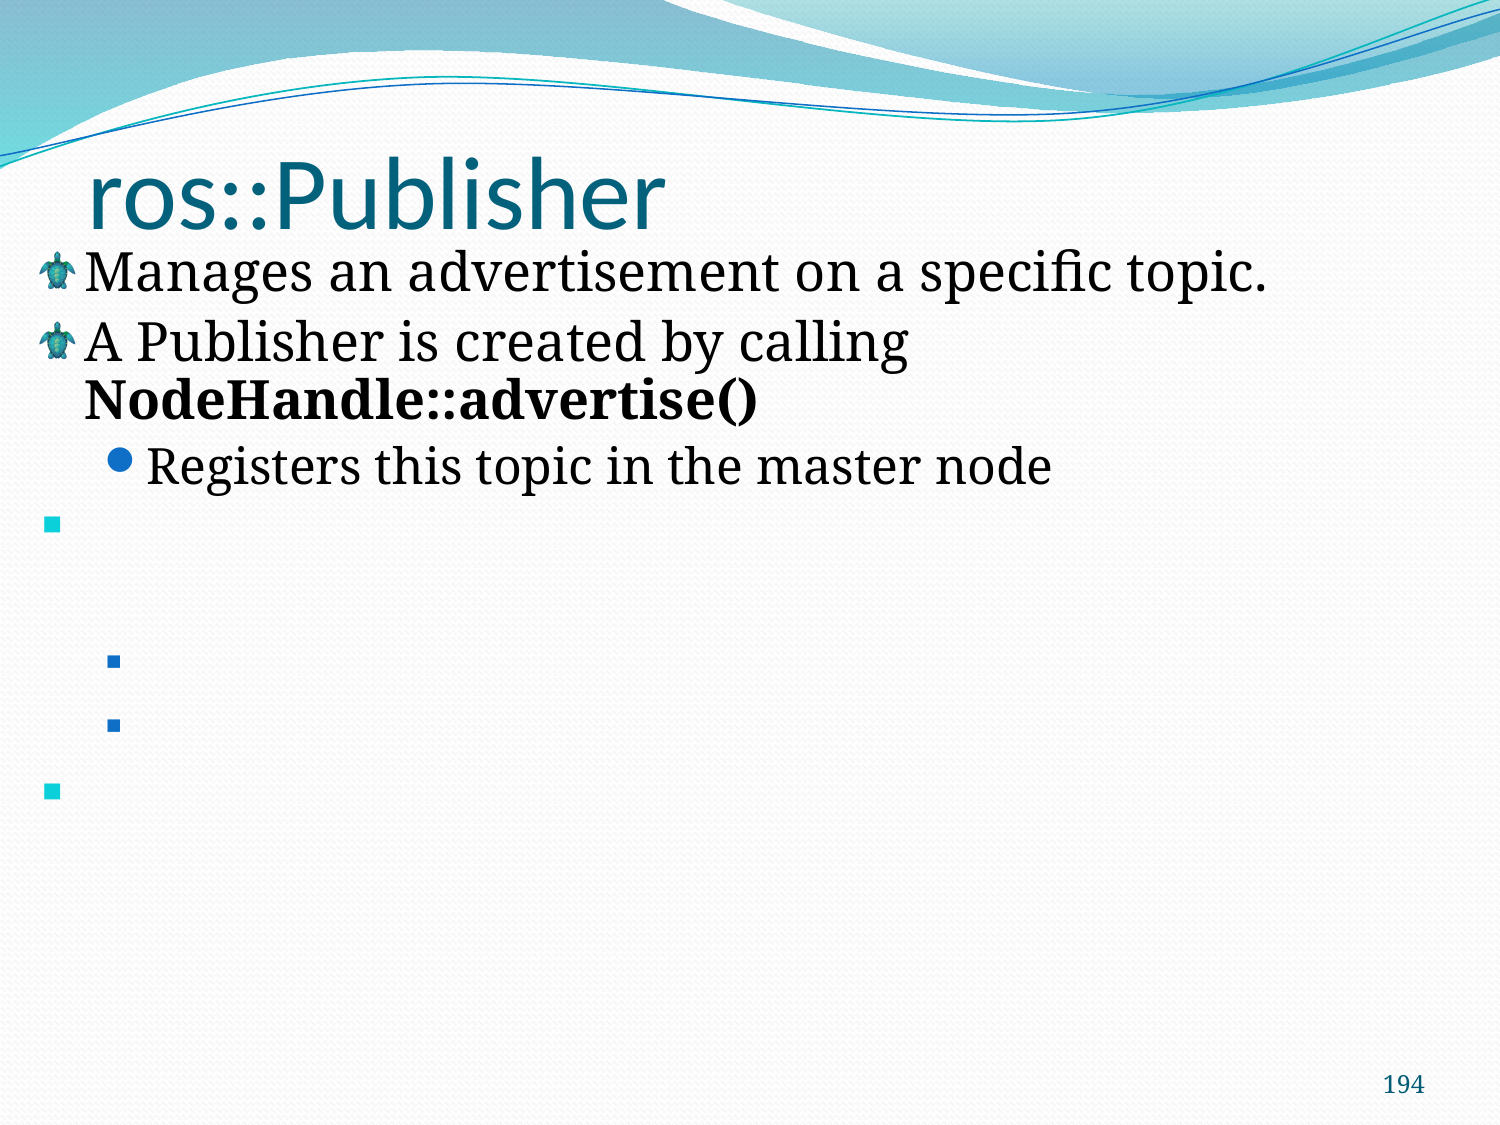

ros::Publisher
Manages an advertisement on a specific topic.
A Publisher is created by calling NodeHandle::advertise()
Registers this topic in the master node

194